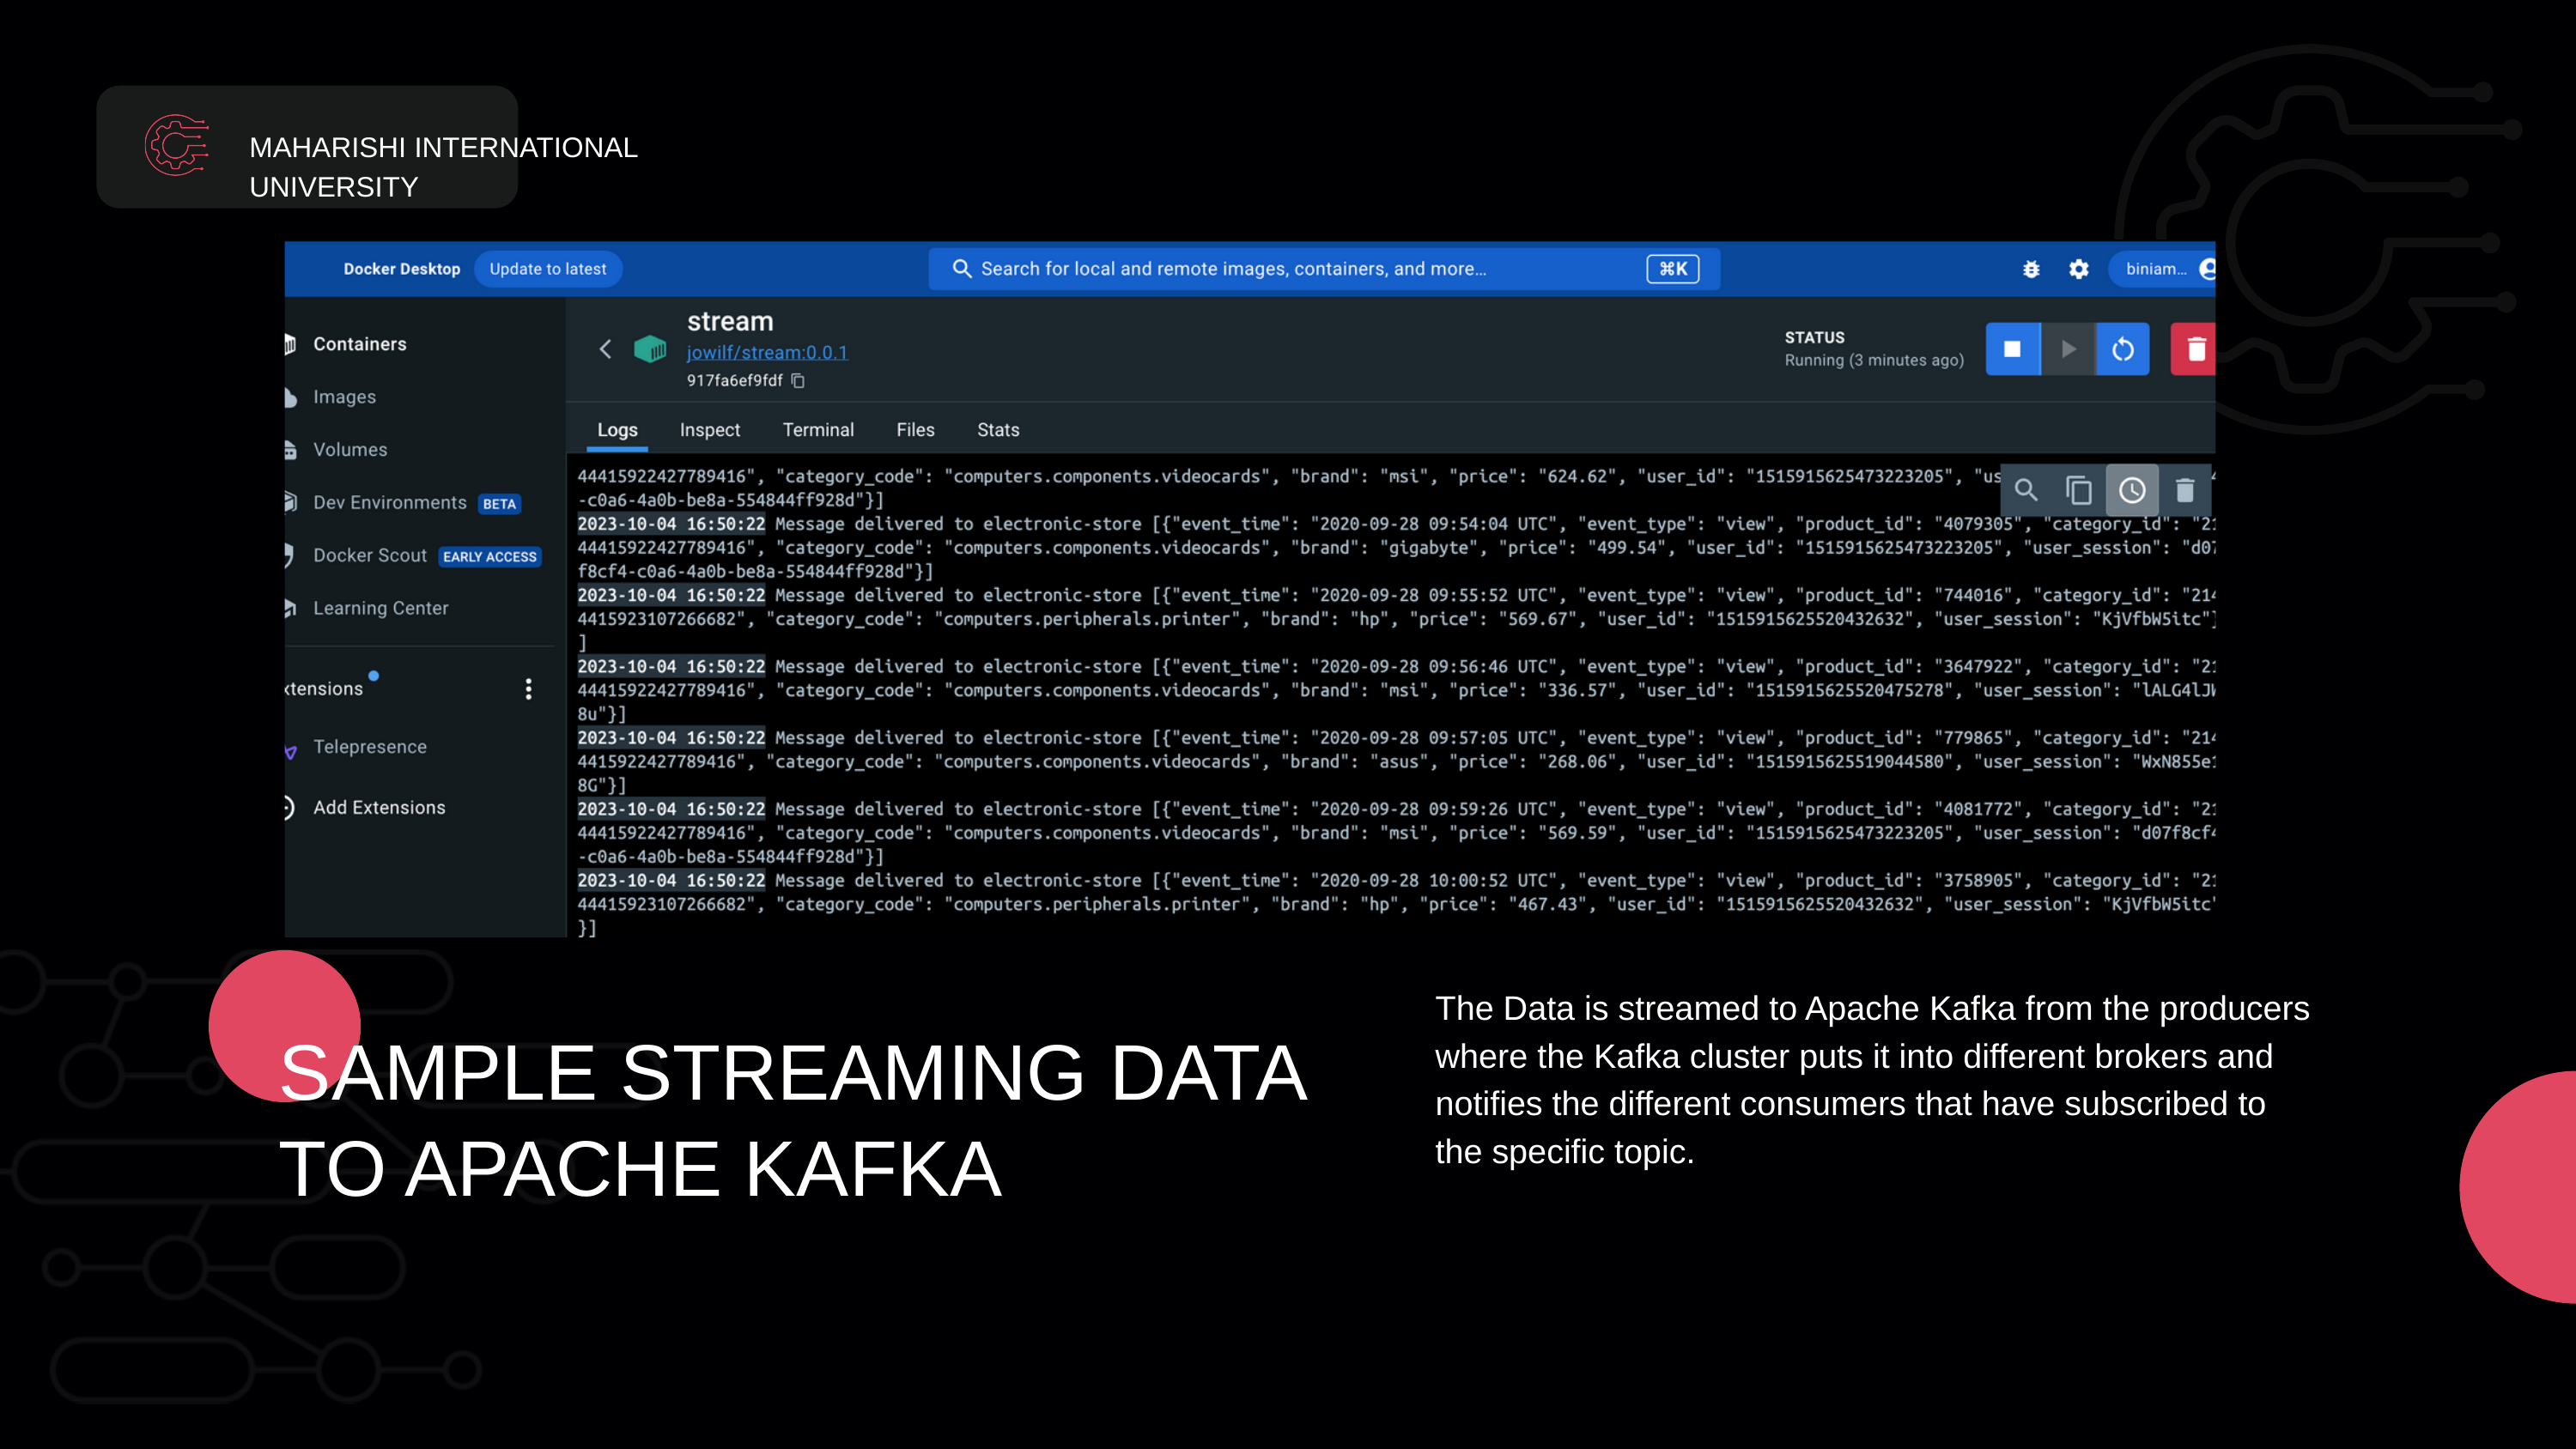

MAHARISHI INTERNATIONAL UNIVERSITY

The Data is streamed to Apache Kafka from the producers where the Kafka cluster puts it into different brokers and notifies the different consumers that have subscribed to the specific topic.
SAMPLE STREAMING DATA TO APACHE KAFKA